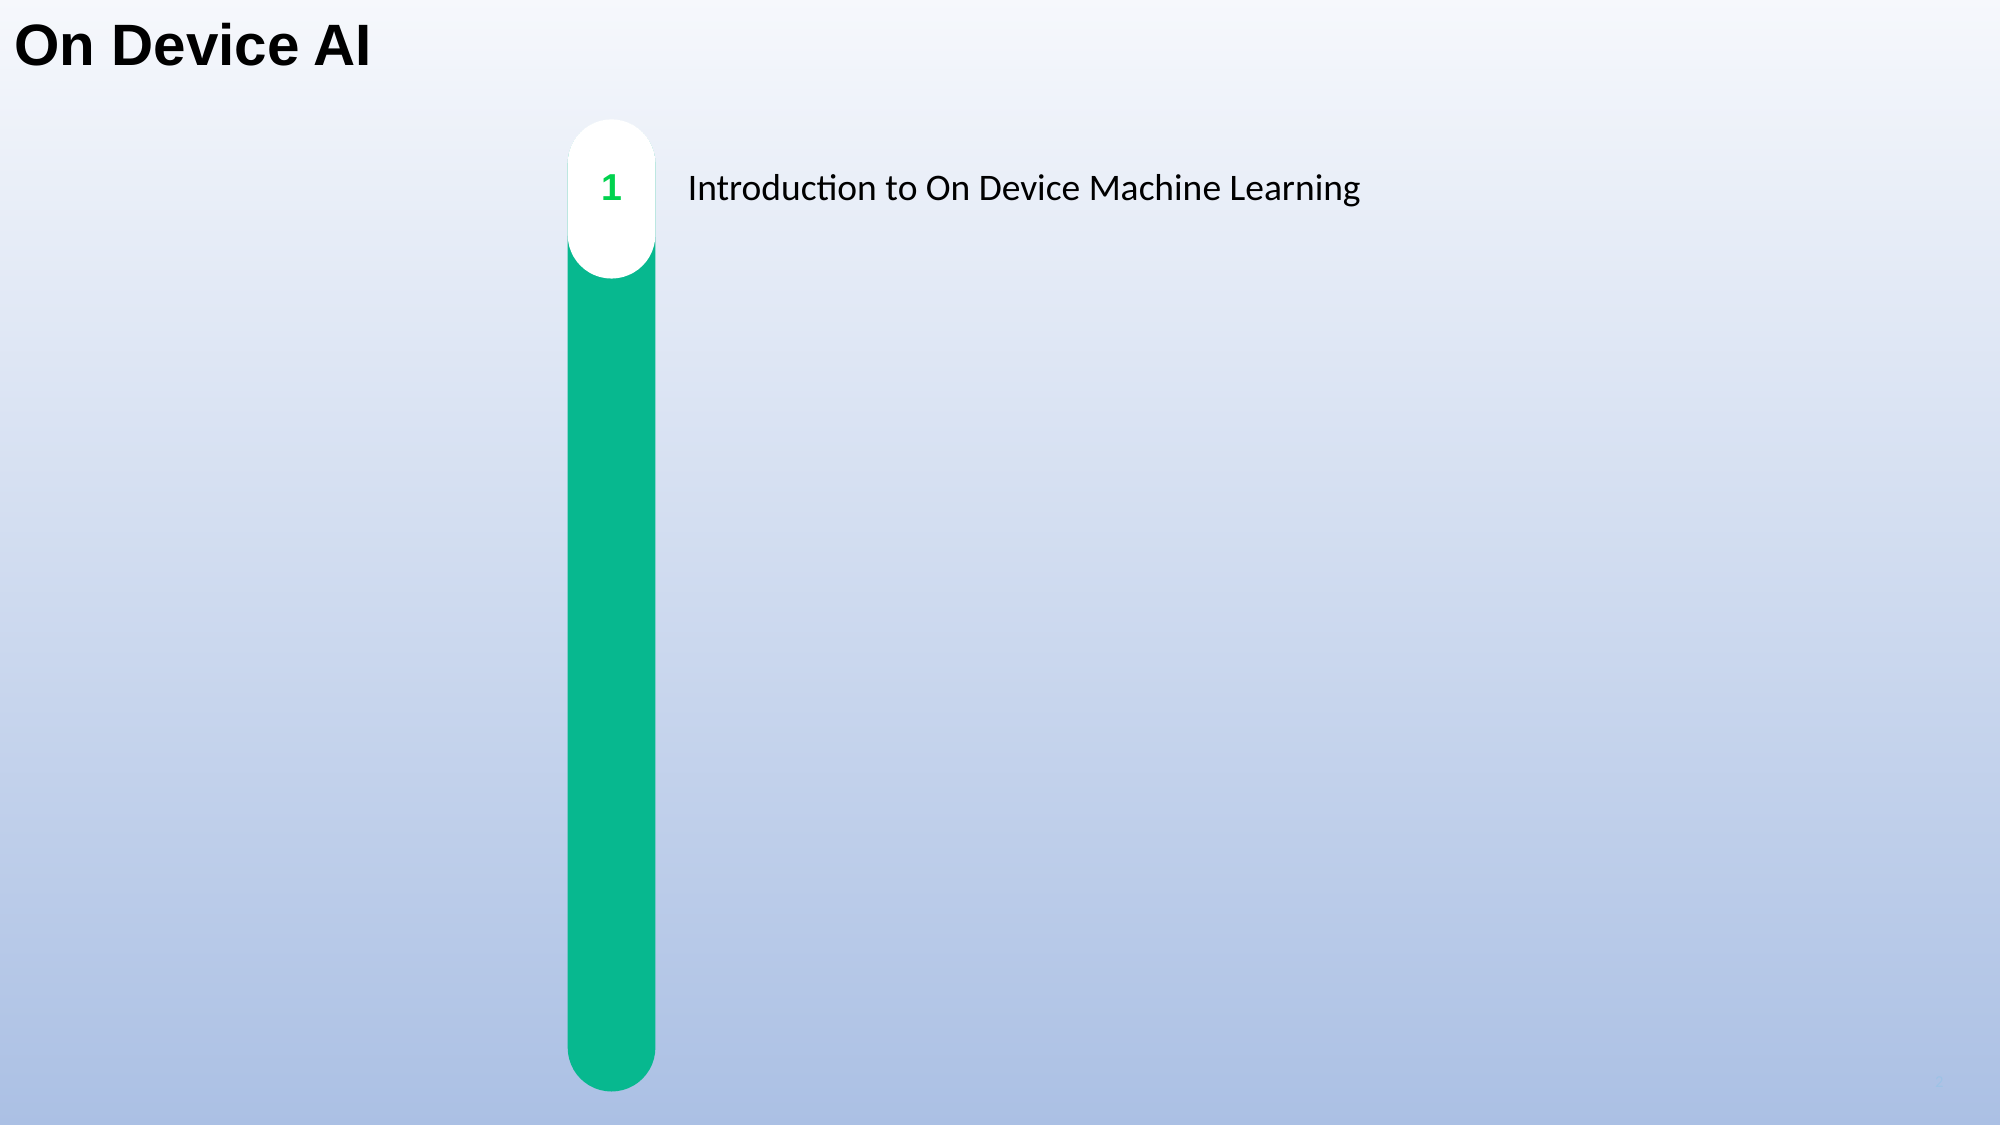

On Device AI

1
Introduction to On Device Machine Learning